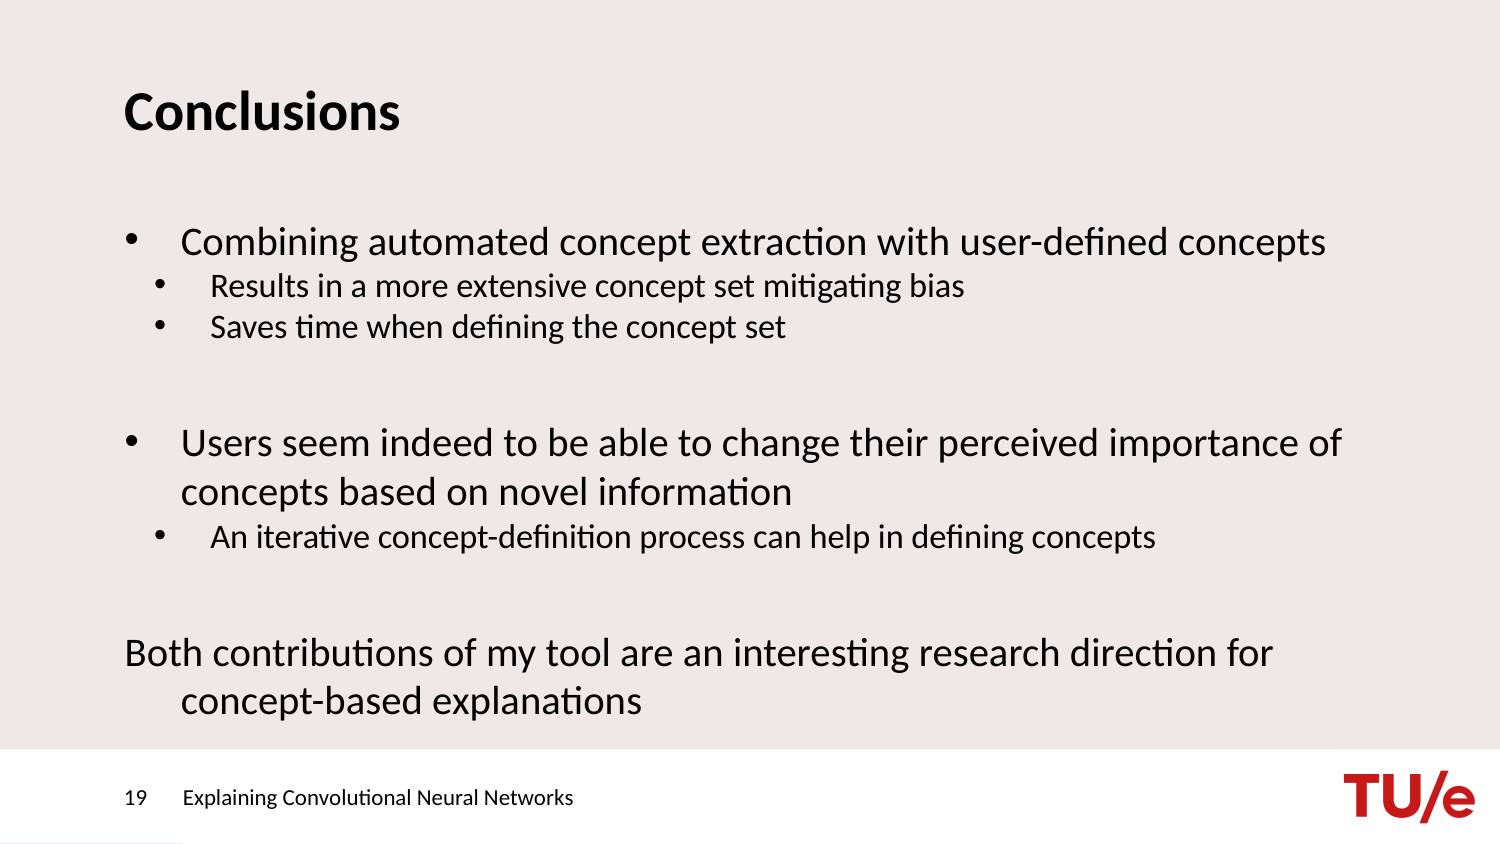

# Conclusions
Combining automated concept extraction with user-defined concepts
Results in a more extensive concept set mitigating bias
Saves time when defining the concept set

Users seem indeed to be able to change their perceived importance of concepts based on novel information
An iterative concept-definition process can help in defining concepts

Both contributions of my tool are an interesting research direction for concept-based explanations

19
Explaining Convolutional Neural Networks